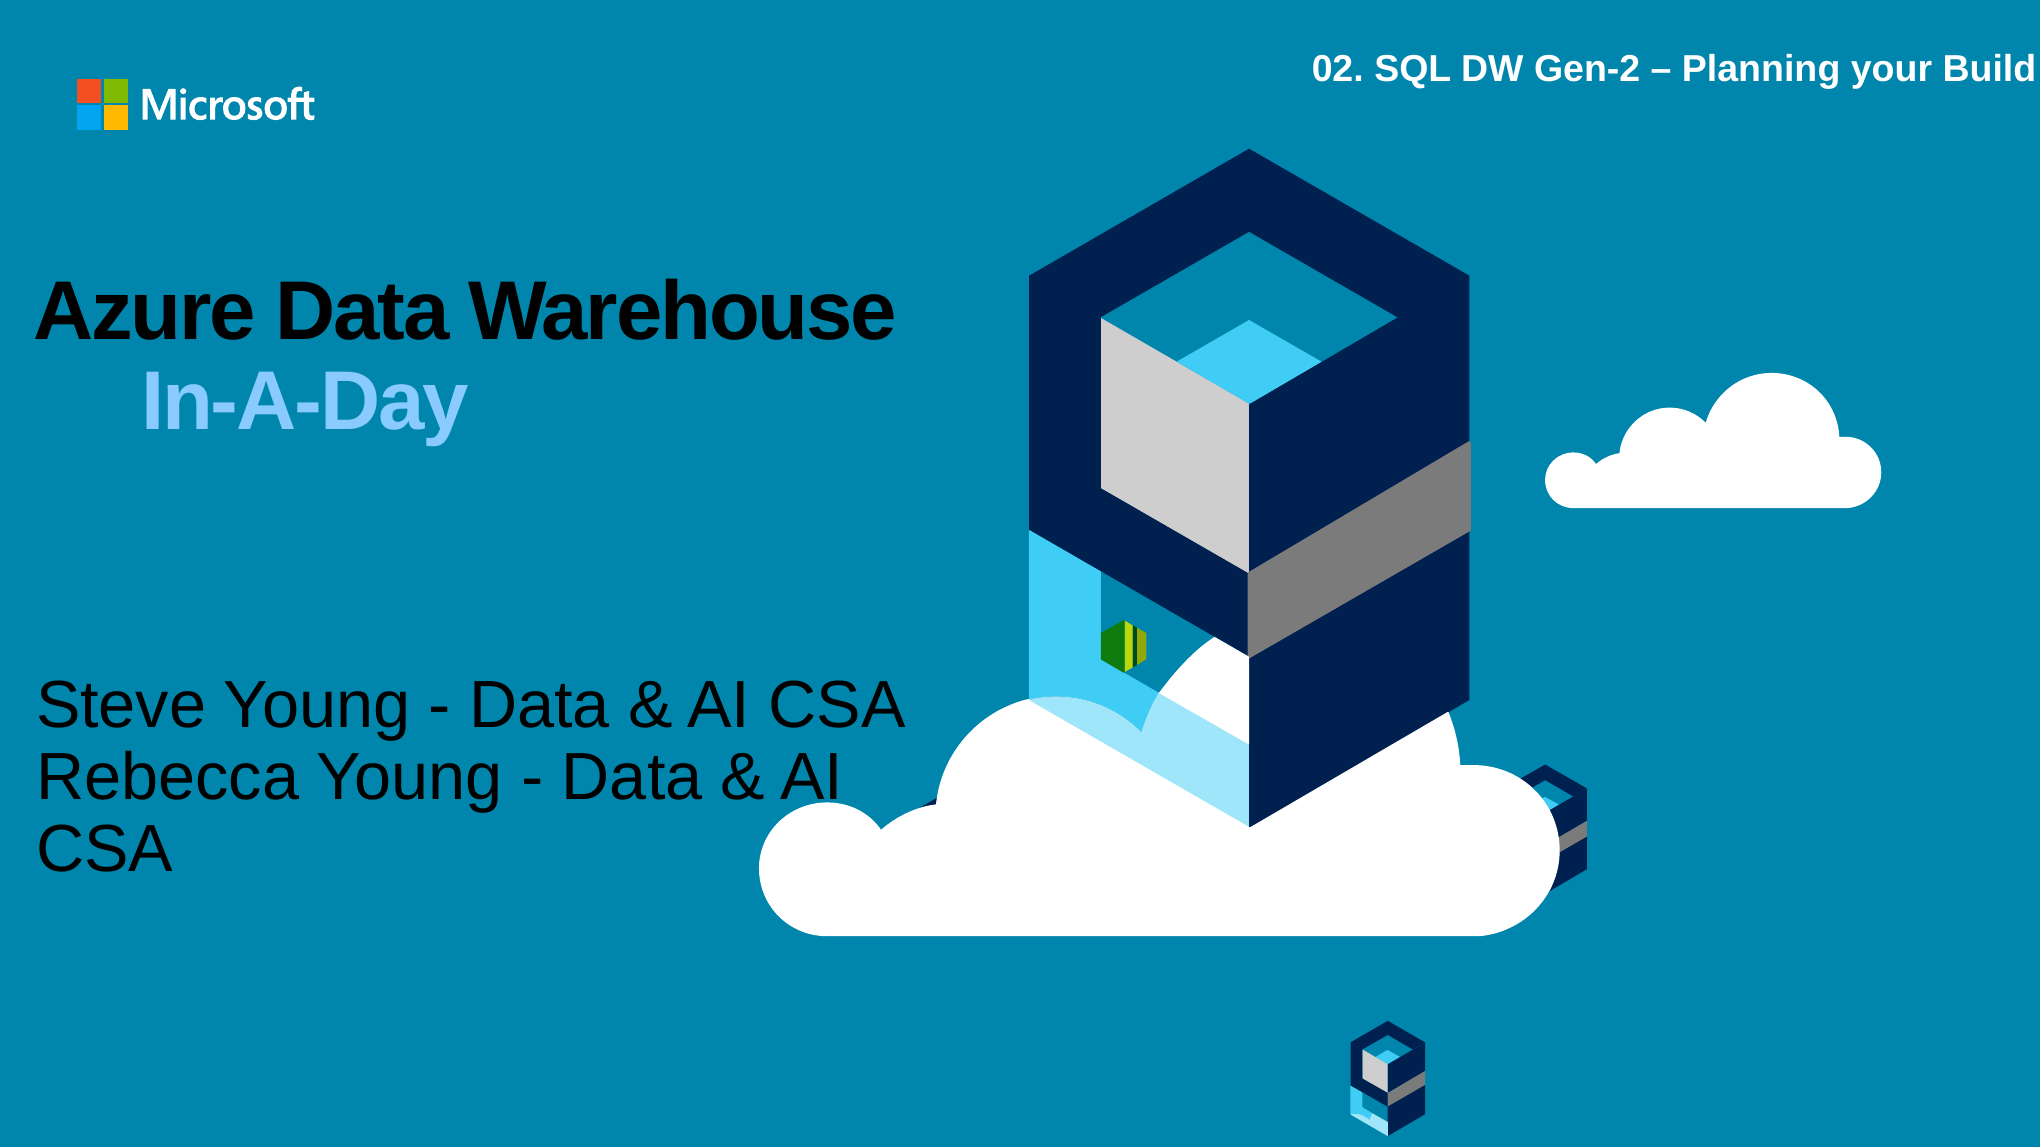

02. SQL DW Gen-2 – Planning your Build
# Azure Data Warehouse In-A-Day
Steve Young - Data & AI CSA
Rebecca Young - Data & AI CSA